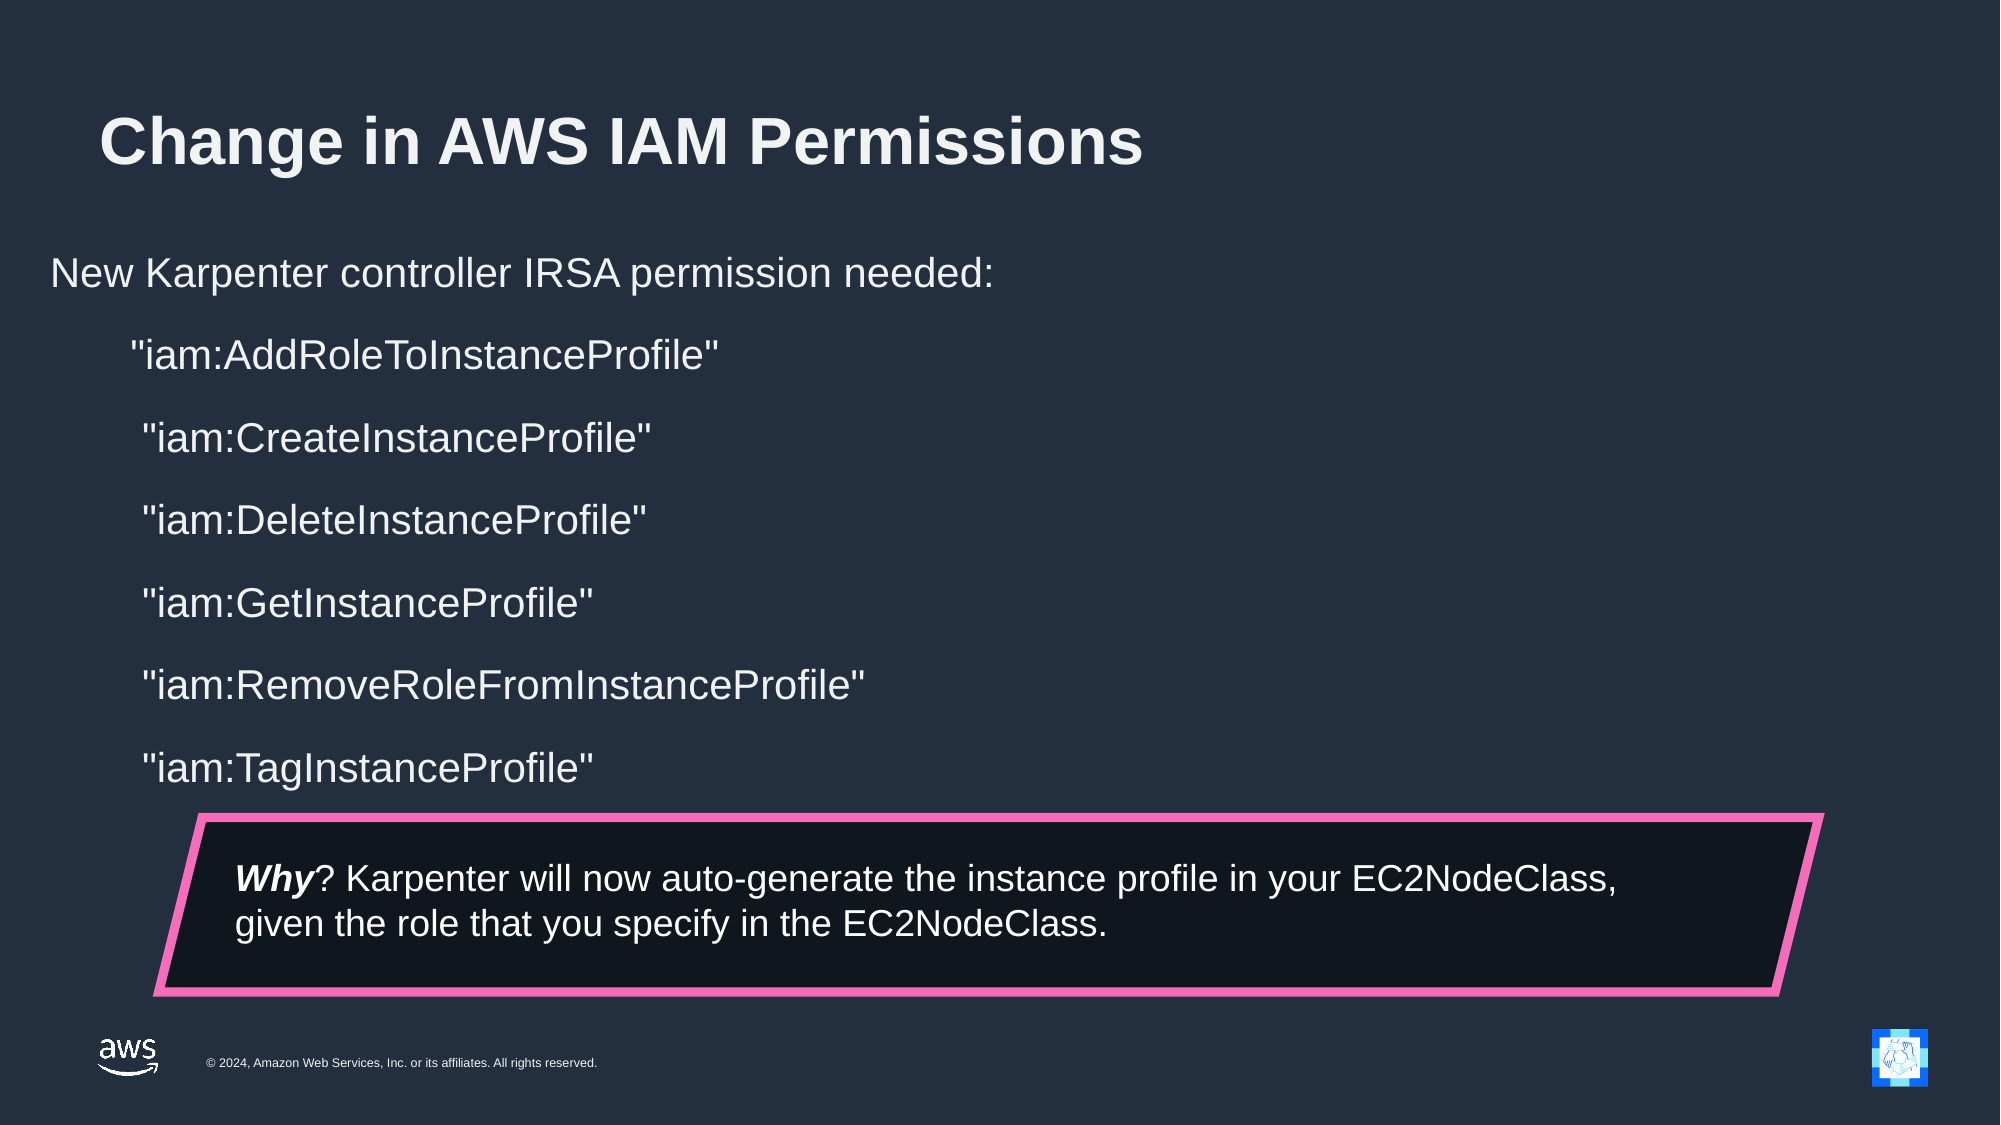

# Change in AWS IAM Permissions
New Karpenter controller IRSA permission needed:
       "iam:AddRoleToInstanceProfile"
        "iam:CreateInstanceProfile"
        "iam:DeleteInstanceProfile"
        "iam:GetInstanceProfile"
        "iam:RemoveRoleFromInstanceProfile"
        "iam:TagInstanceProfile"

Why? Karpenter will now auto-generate the instance profile in your EC2NodeClass, given the role that you specify in the EC2NodeClass.